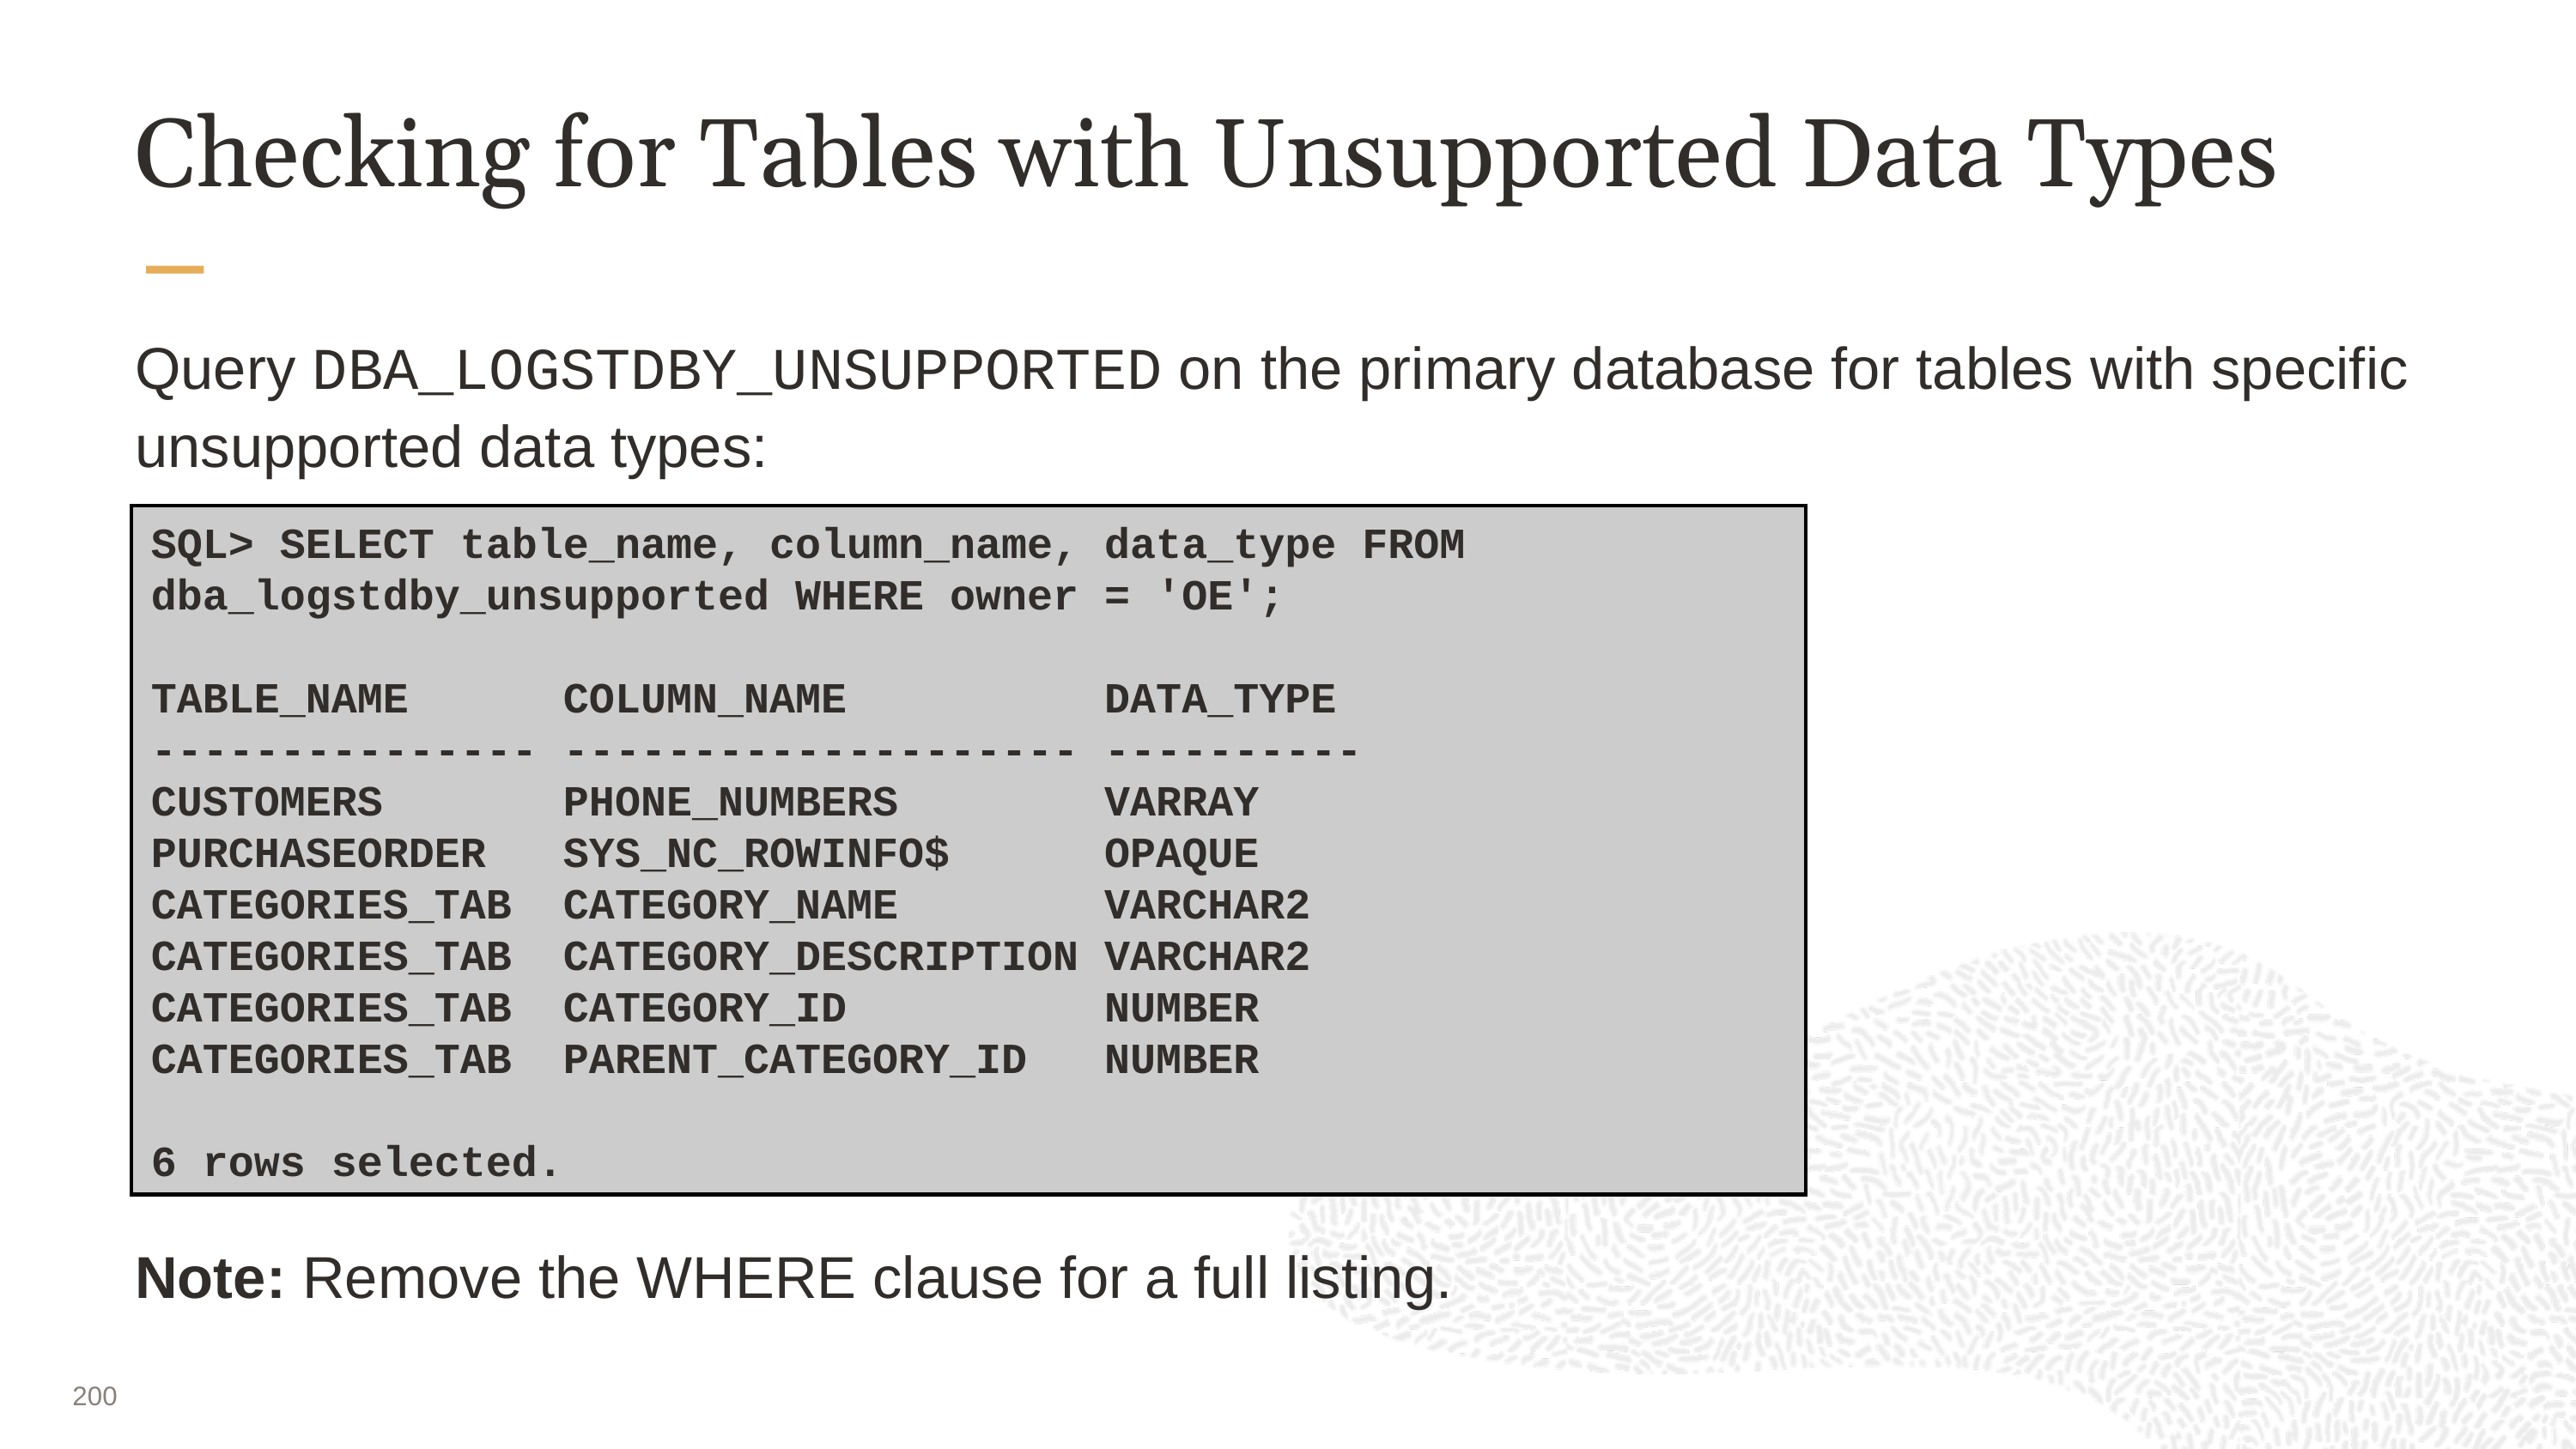

# Checking for Tables with Unsupported Data Types
Query DBA_LOGSTDBY_UNSUPPORTED on the primary database for tables with specific unsupported data types:
SQL> SELECT table_name, column_name, data_type FROM dba_logstdby_unsupported WHERE owner = 'OE';

TABLE_NAME      COLUMN_NAME          DATA_TYPE
--------------- -------------------- ----------
CUSTOMERS       PHONE_NUMBERS        VARRAY
PURCHASEORDER   SYS_NC_ROWINFO$      OPAQUE
CATEGORIES_TAB  CATEGORY_NAME        VARCHAR2
CATEGORIES_TAB  CATEGORY_DESCRIPTION VARCHAR2
CATEGORIES_TAB  CATEGORY_ID          NUMBER
CATEGORIES_TAB  PARENT_CATEGORY_ID   NUMBER

6 rows selected.
Note: Remove the WHERE clause for a full listing.